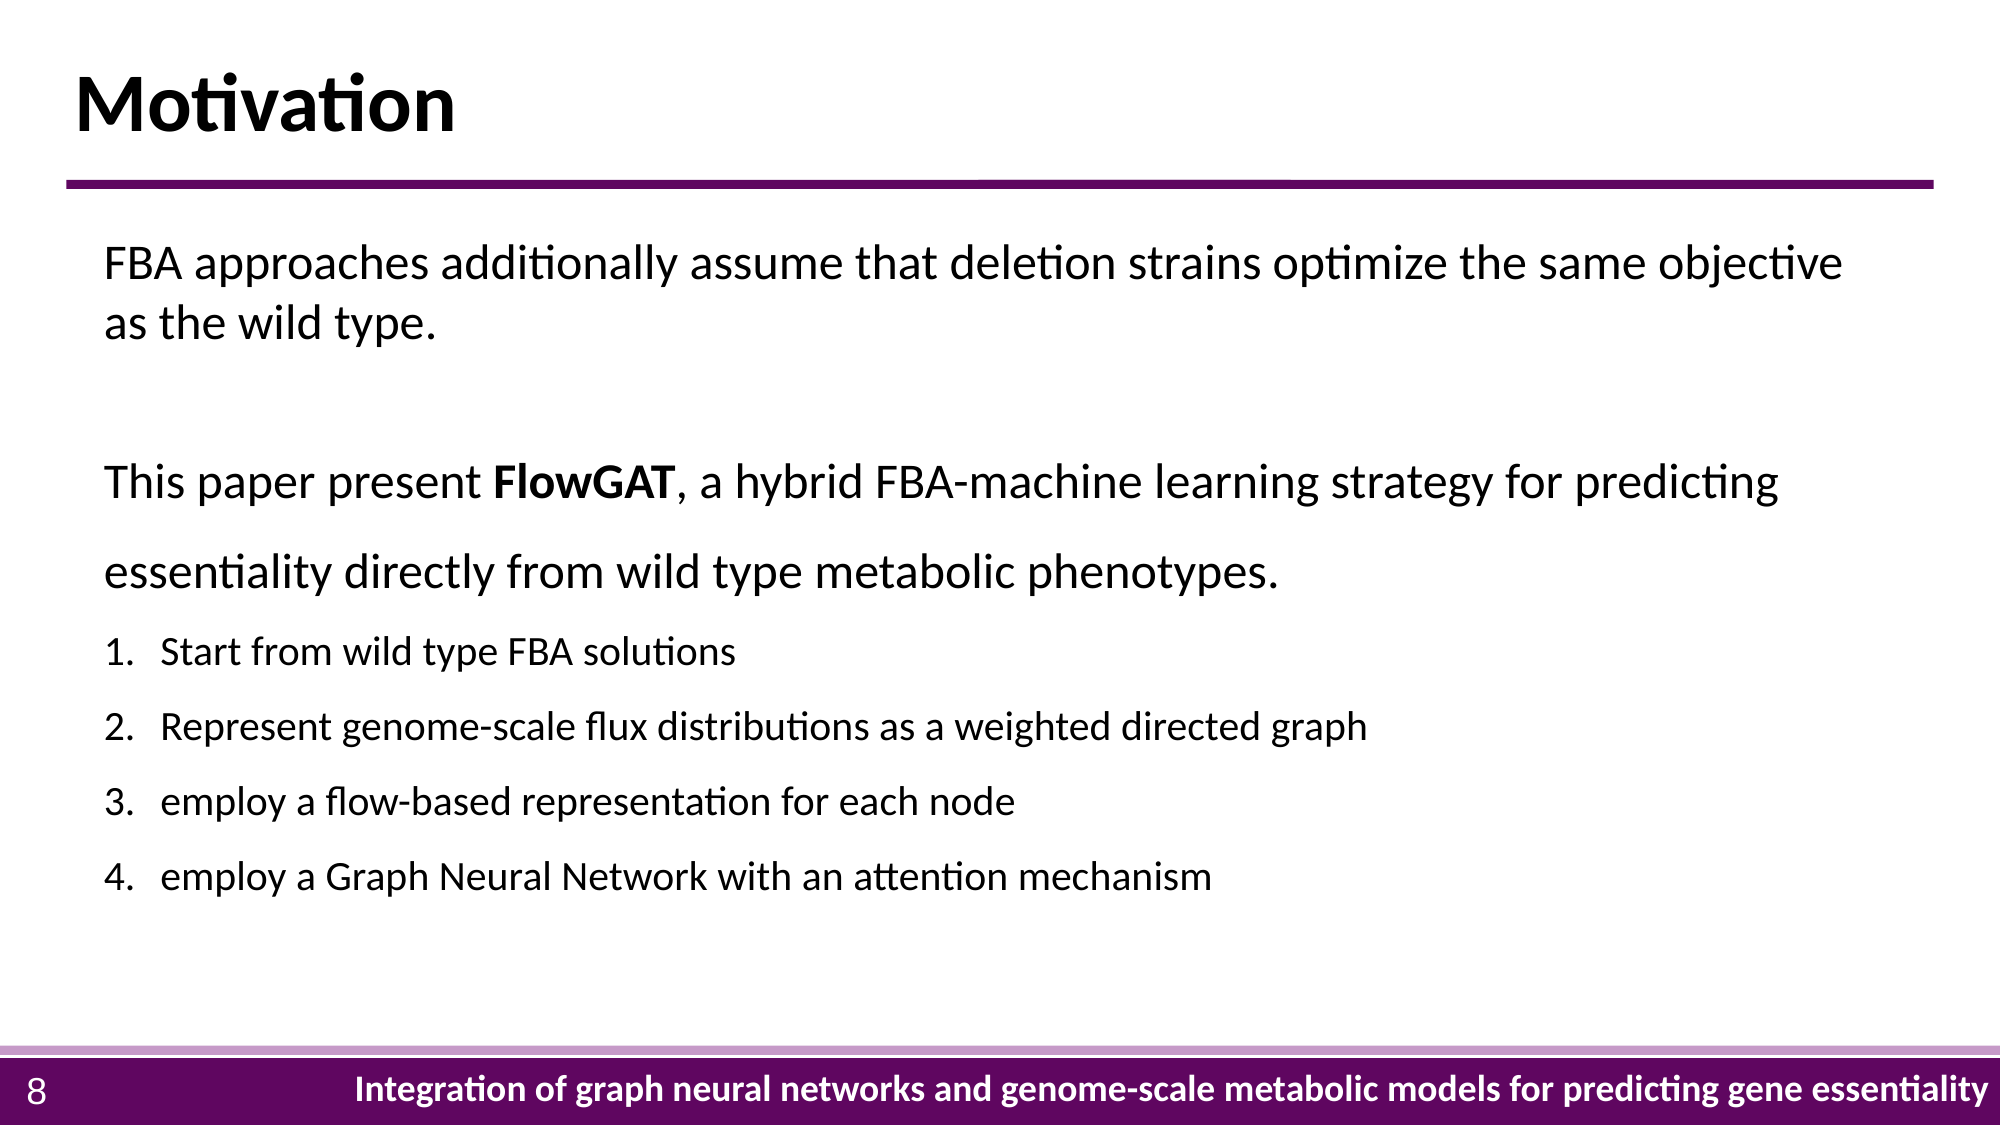

# Motivation
FBA approaches additionally assume that deletion strains optimize the same objective as the wild type.
This paper present FlowGAT, a hybrid FBA-machine learning strategy for predicting essentiality directly from wild type metabolic phenotypes.
Start from wild type FBA solutions
Represent genome-scale flux distributions as a weighted directed graph
employ a flow-based representation for each node
employ a Graph Neural Network with an attention mechanism
Integration of graph neural networks and genome-scale metabolic models for predicting gene essentiality